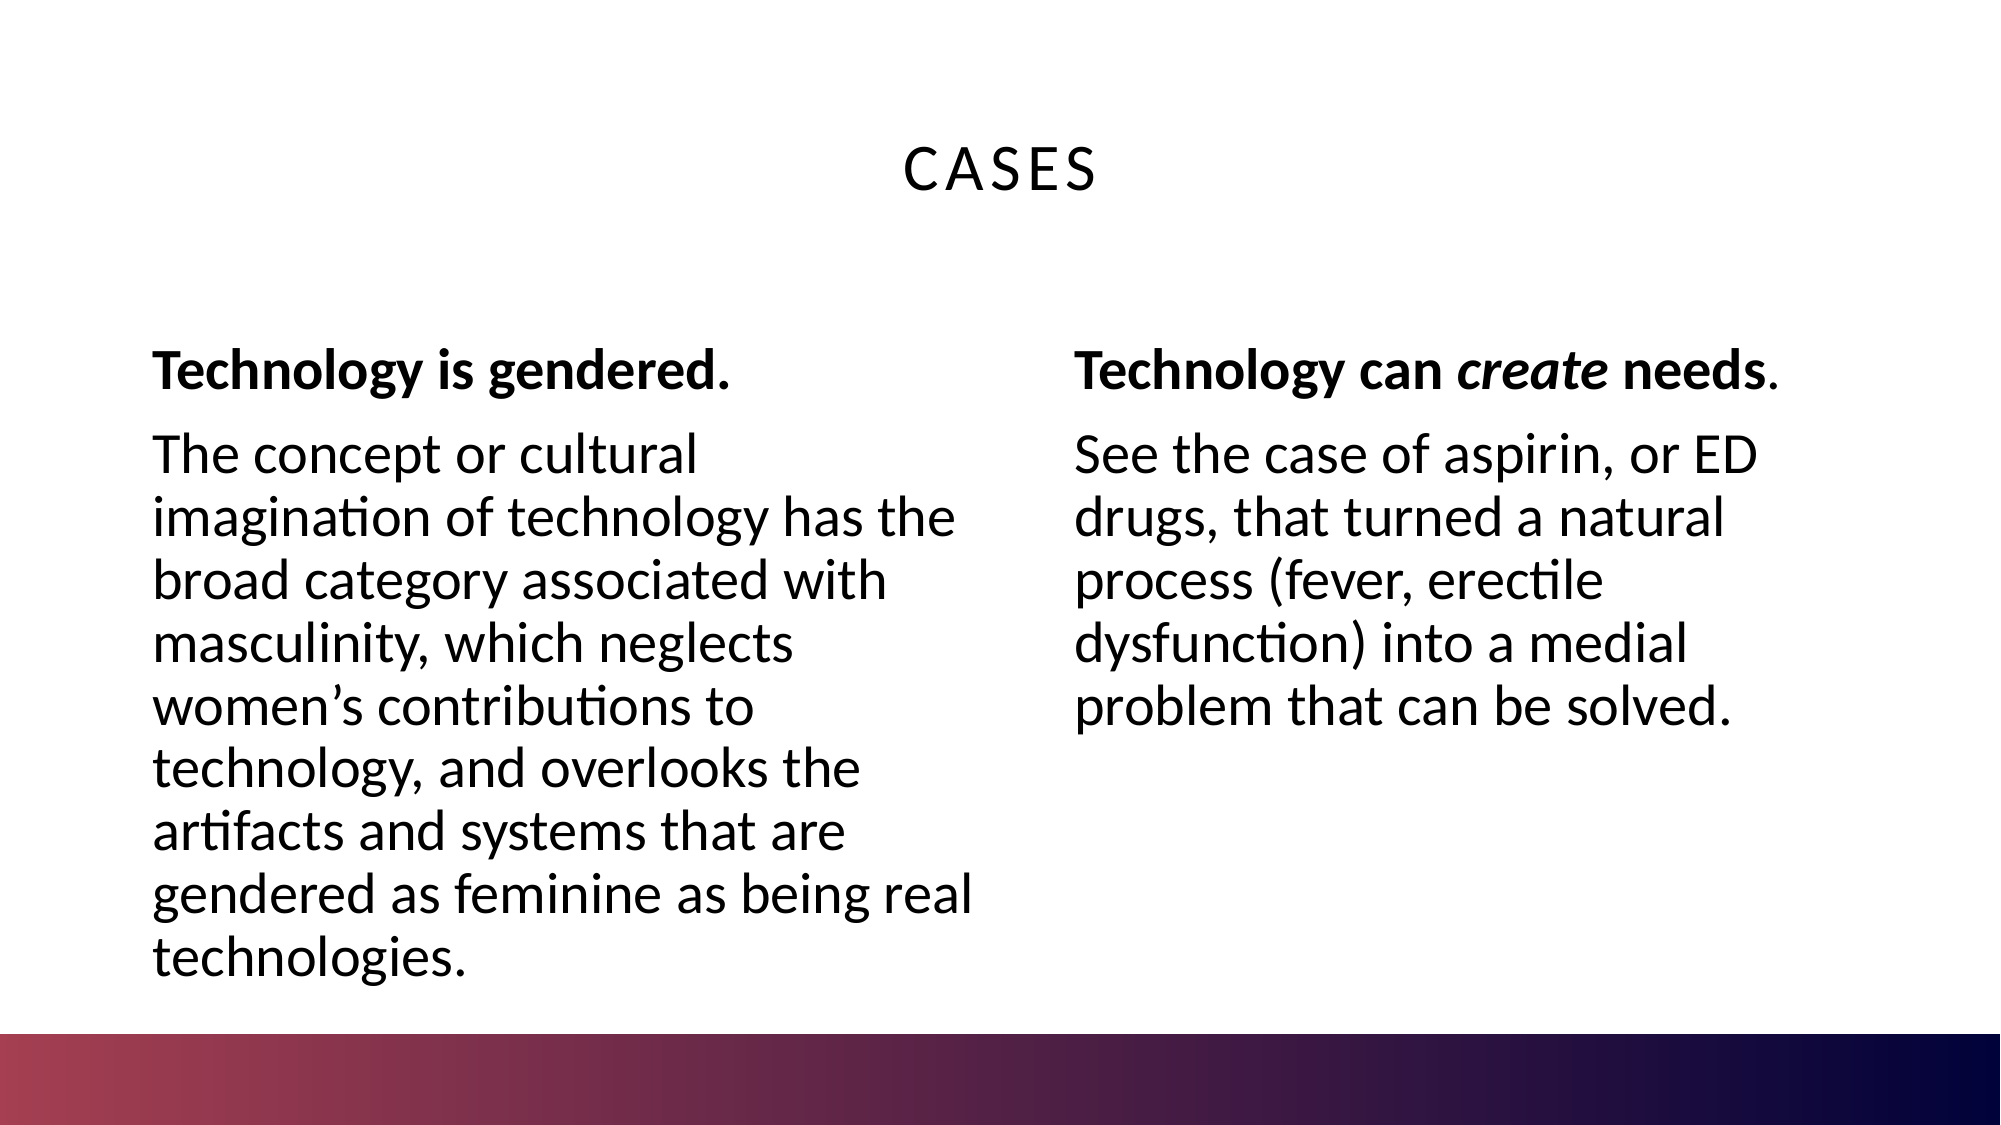

# CASES
Technology can create needs.
See the case of aspirin, or ED drugs, that turned a natural process (fever, erectile dysfunction) into a medial problem that can be solved.

Technology is gendered.
The concept or cultural imagination of technology has the broad category associated with masculinity, which neglects women’s contributions to technology, and overlooks the artifacts and systems that are gendered as feminine as being real technologies.